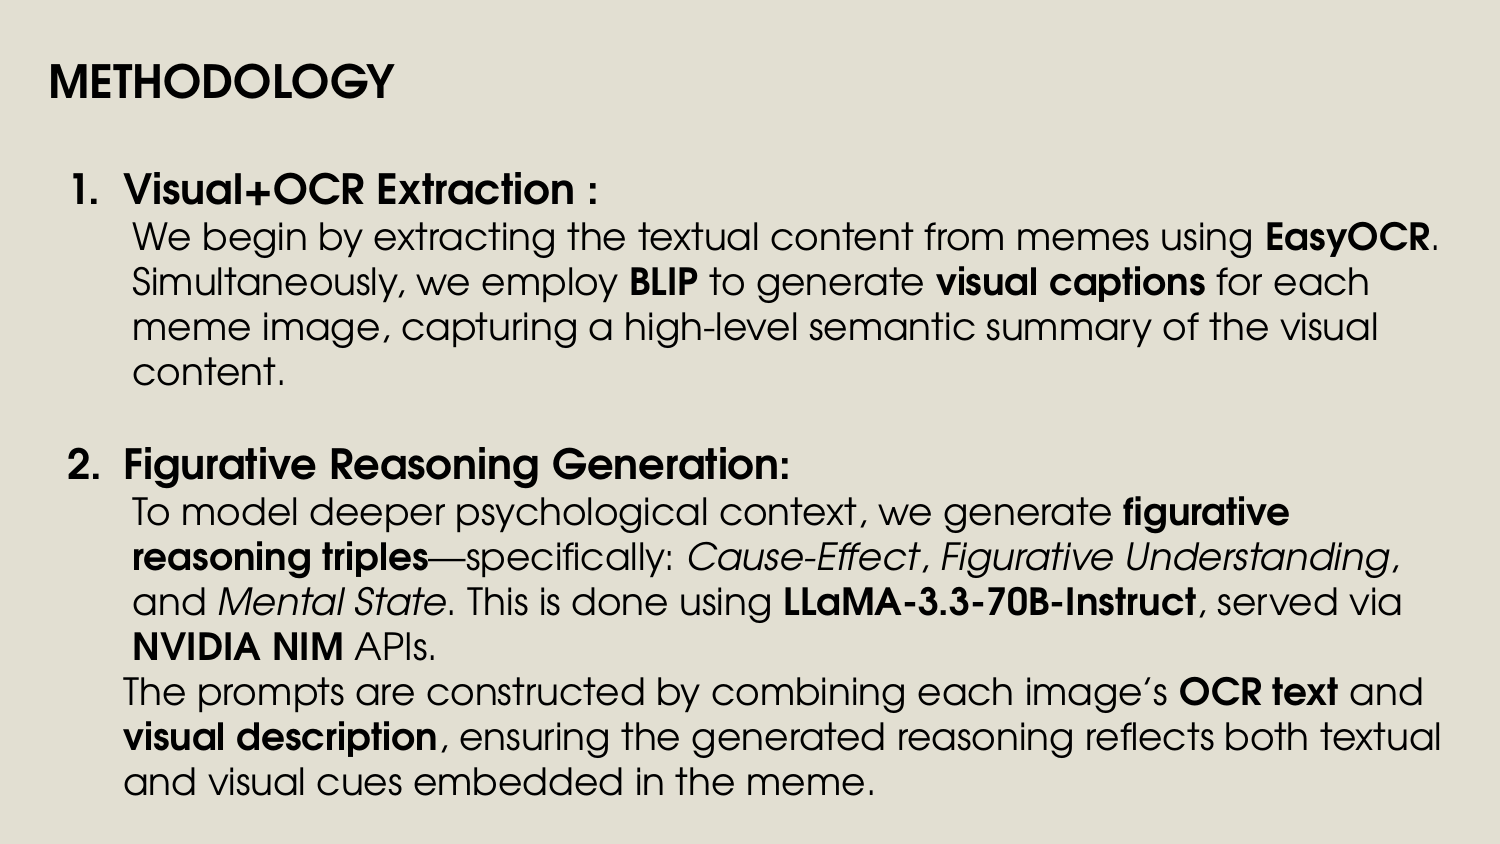

METHODOLOGY

Visual+OCR Extraction :
We begin by extracting the textual content from memes using EasyOCR. Simultaneously, we employ BLIP to generate visual captions for each meme image, capturing a high-level semantic summary of the visual content.
Figurative Reasoning Generation:
To model deeper psychological context, we generate figurative reasoning triples—specifically: Cause-Effect, Figurative Understanding, and Mental State. This is done using LLaMA-3.3-70B-Instruct, served via NVIDIA NIM APIs.
The prompts are constructed by combining each image’s OCR text and visual description, ensuring the generated reasoning reflects both textual and visual cues embedded in the meme.